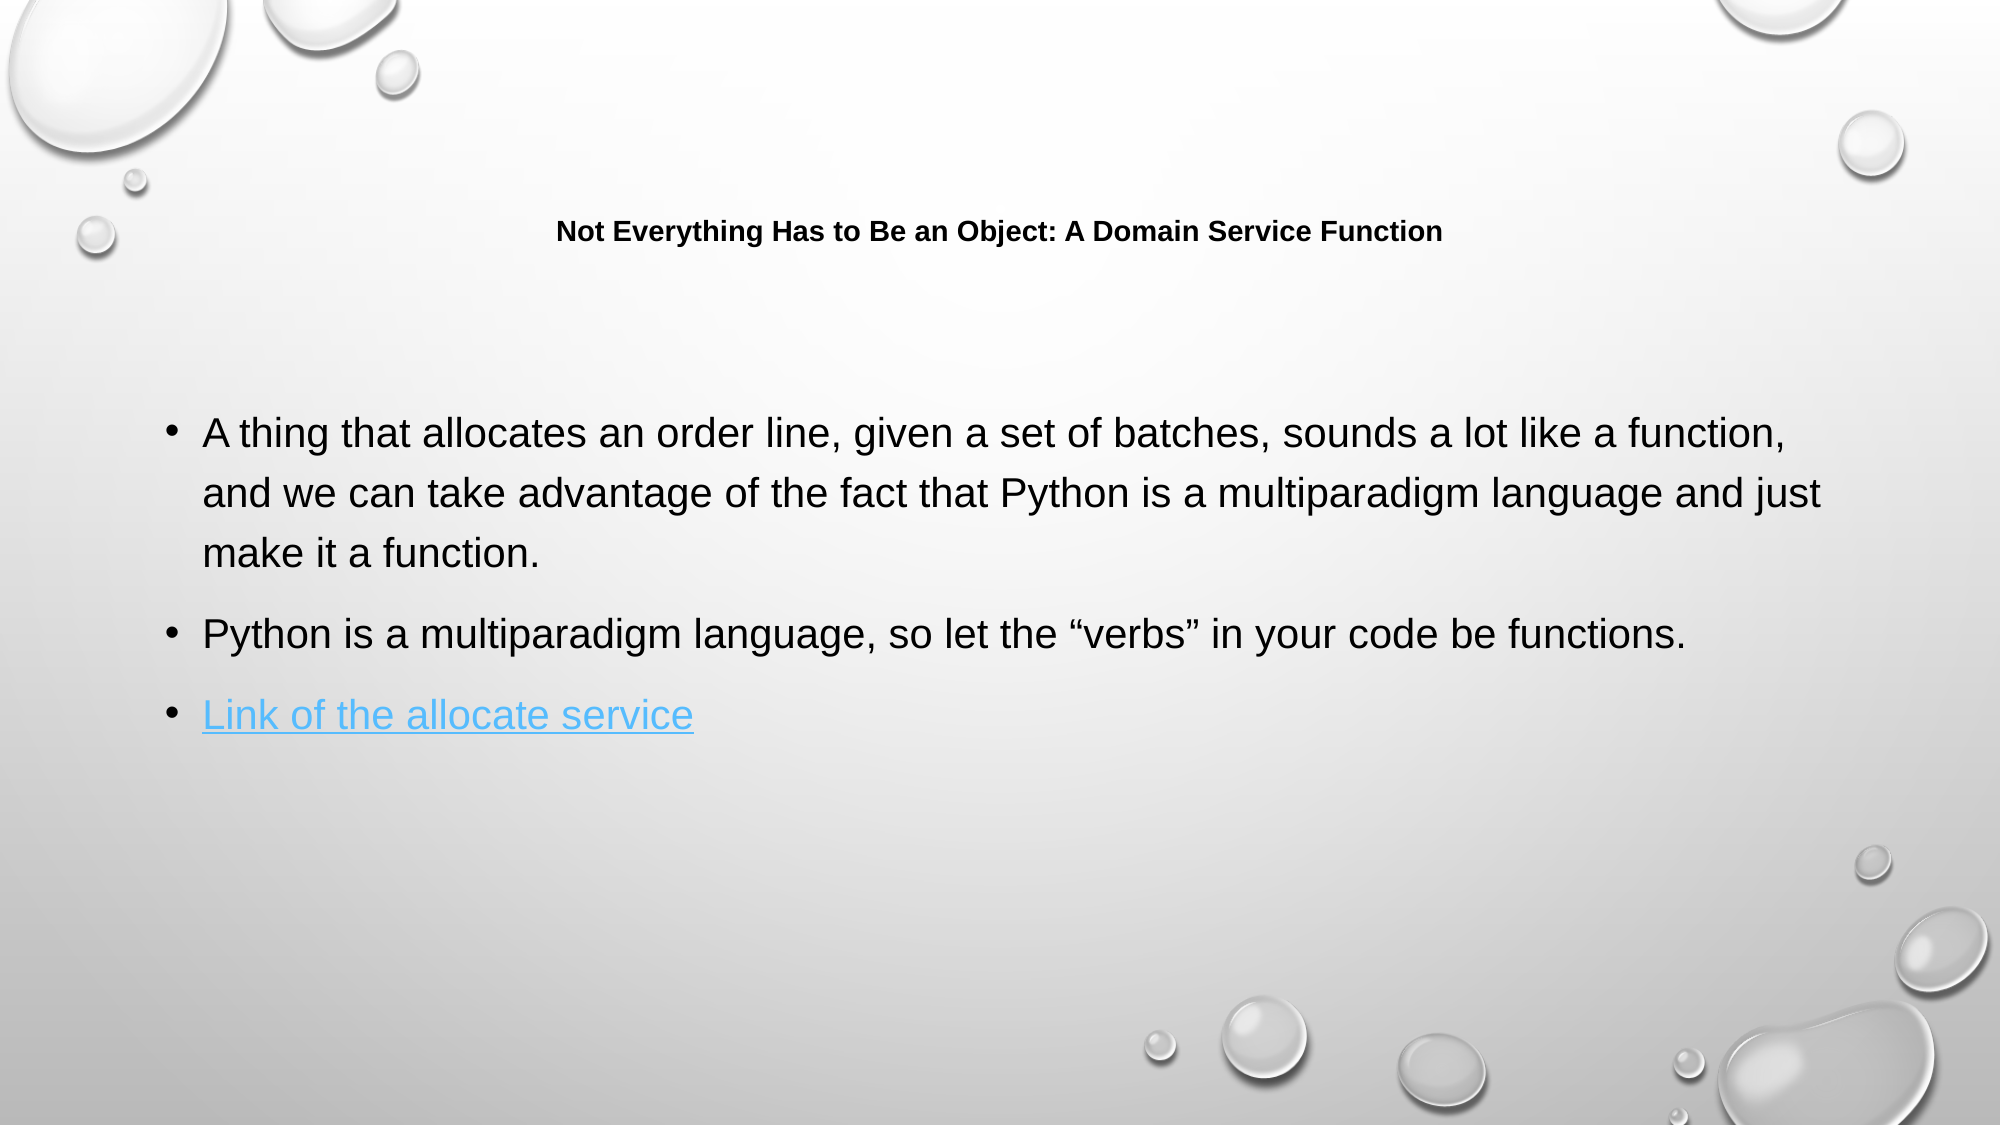

# Not Everything Has to Be an Object: A Domain Service Function
A thing that allocates an order line, given a set of batches, sounds a lot like a function, and we can take advantage of the fact that Python is a multiparadigm language and just make it a function.
Python is a multiparadigm language, so let the “verbs” in your code be functions.
Link of the allocate service